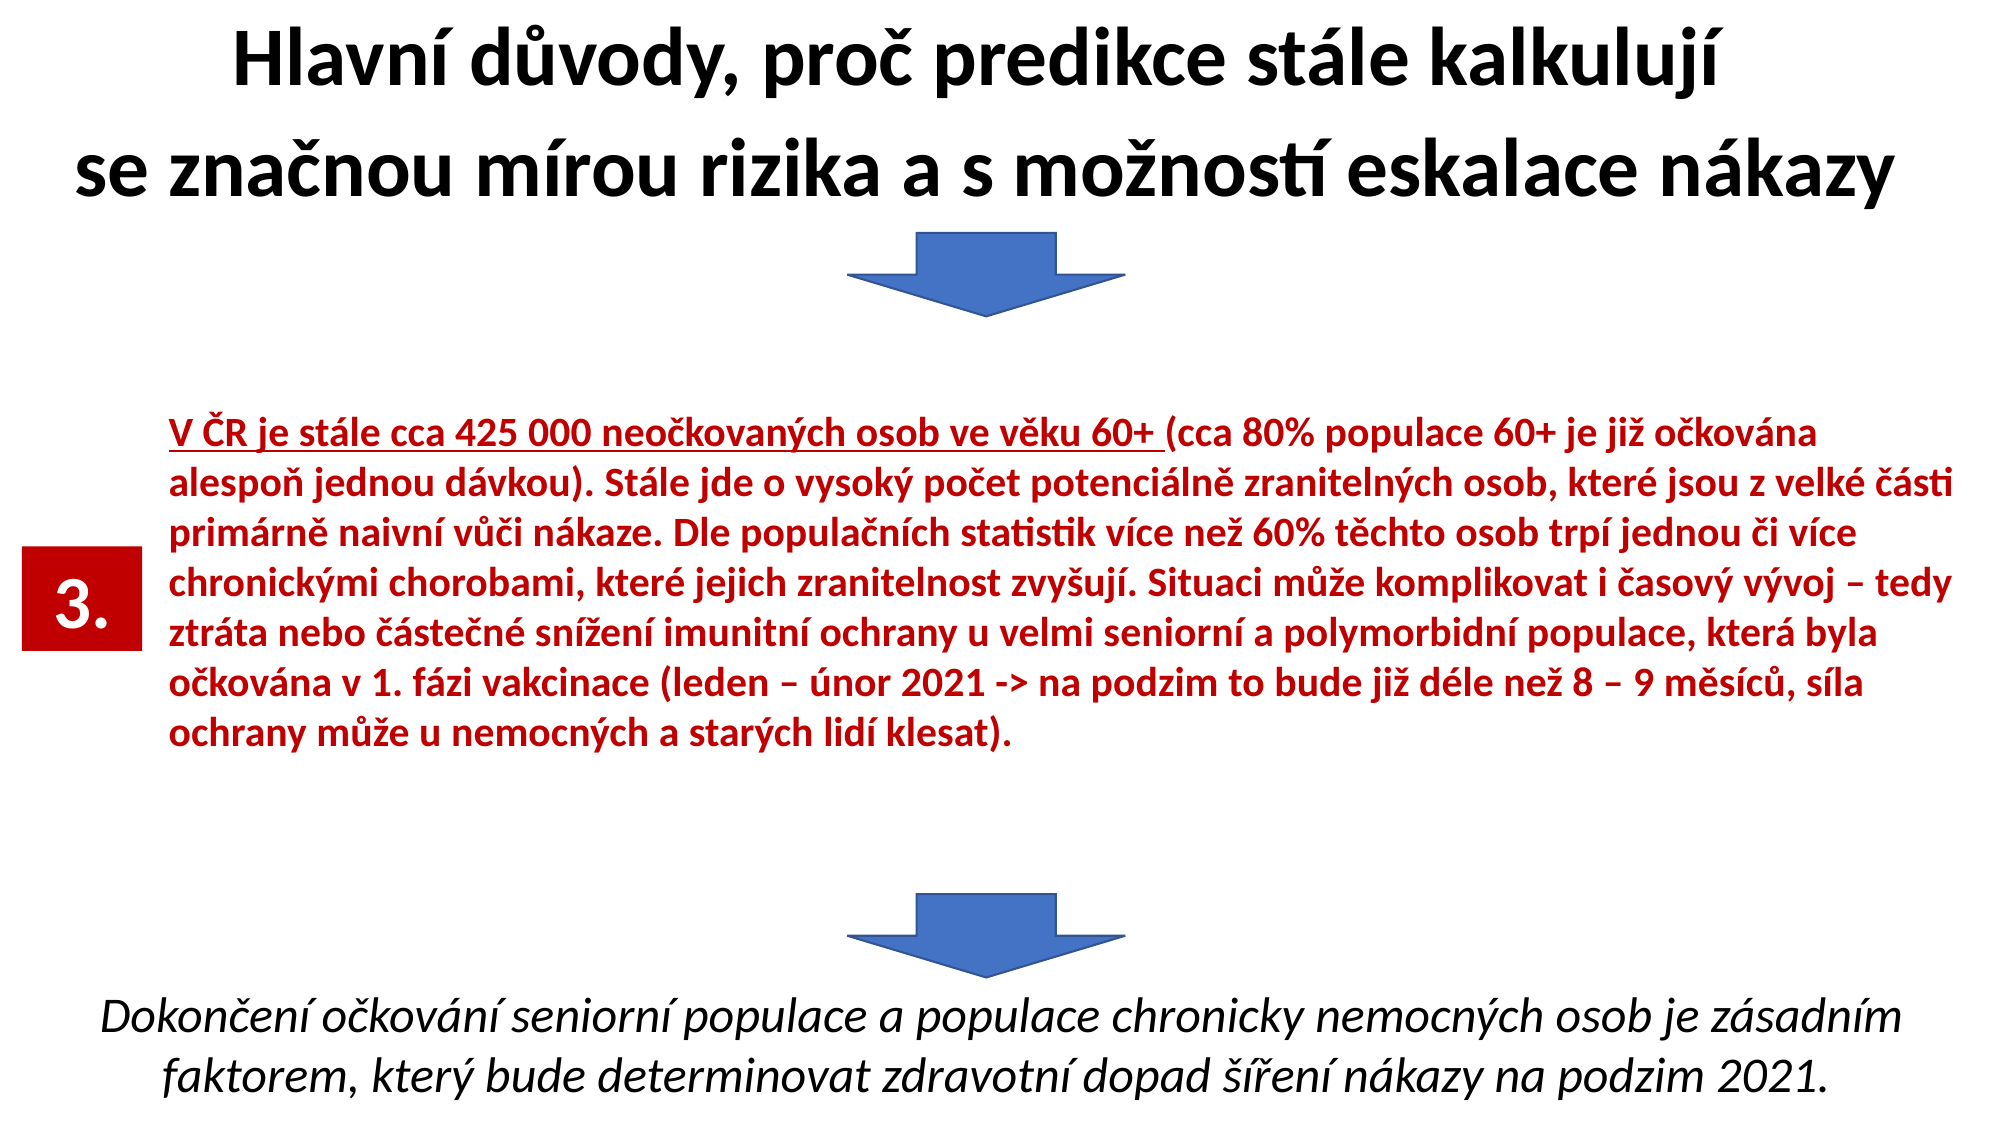

Hlavní důvody, proč predikce stále kalkulují
se značnou mírou rizika a s možností eskalace nákazy

V ČR je stále cca 425 000 neočkovaných osob ve věku 60+ (cca 80% populace 60+ je již očkována alespoň jednou dávkou). Stále jde o vysoký počet potenciálně zranitelných osob, které jsou z velké části primárně naivní vůči nákaze. Dle populačních statistik více než 60% těchto osob trpí jednou či více chronickými chorobami, které jejich zranitelnost zvyšují. Situaci může komplikovat i časový vývoj – tedy ztráta nebo částečné snížení imunitní ochrany u velmi seniorní a polymorbidní populace, která byla očkována v 1. fázi vakcinace (leden – únor 2021 -> na podzim to bude již déle než 8 – 9 měsíců, síla ochrany může u nemocných a starých lidí klesat).
3.

Dokončení očkování seniorní populace a populace chronicky nemocných osob je zásadním faktorem, který bude determinovat zdravotní dopad šíření nákazy na podzim 2021.